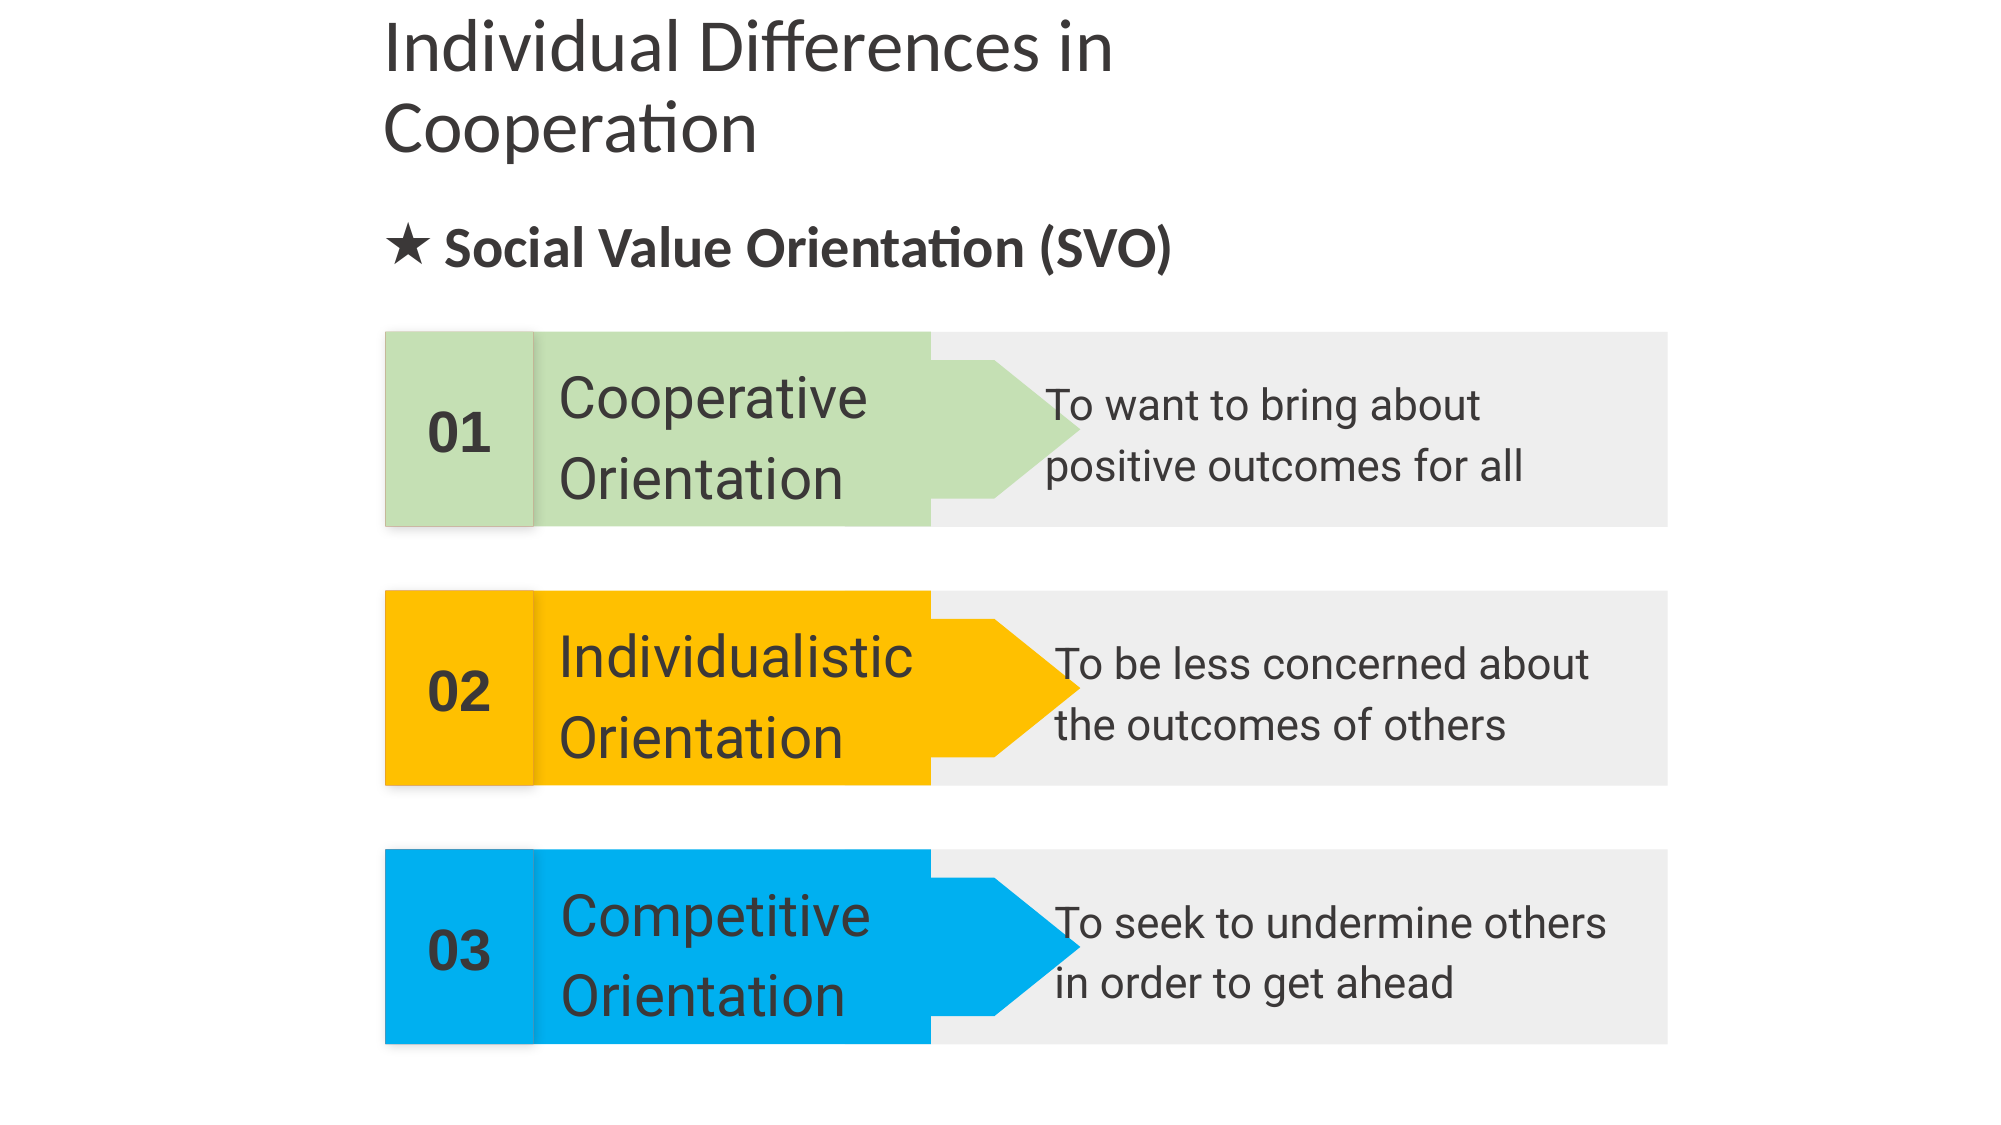

Individual Differences in Cooperation
Social Value Orientation (SVO)

01

    To want to bring about
    positive outcomes for all
Cooperative Orientation

02

To be less concerned about the outcomes of others
Individualistic Orientation

03

To seek to undermine others in order to get ahead
Competitive Orientation